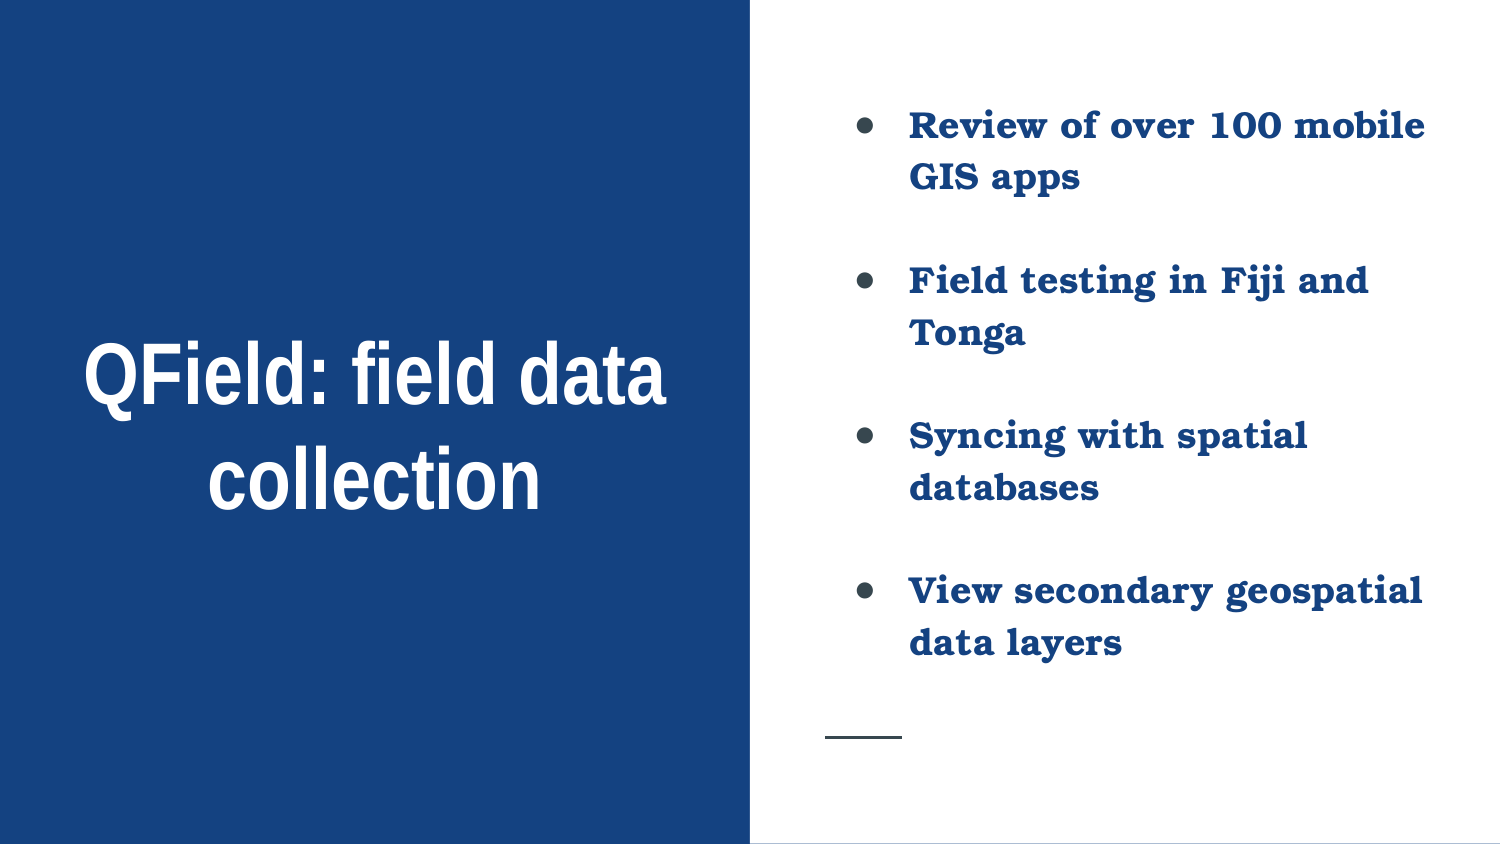

Review of over 100 mobile GIS apps

Field testing in Fiji and Tonga

Syncing with spatial databases

View secondary geospatial data layers

# QField: field data collection